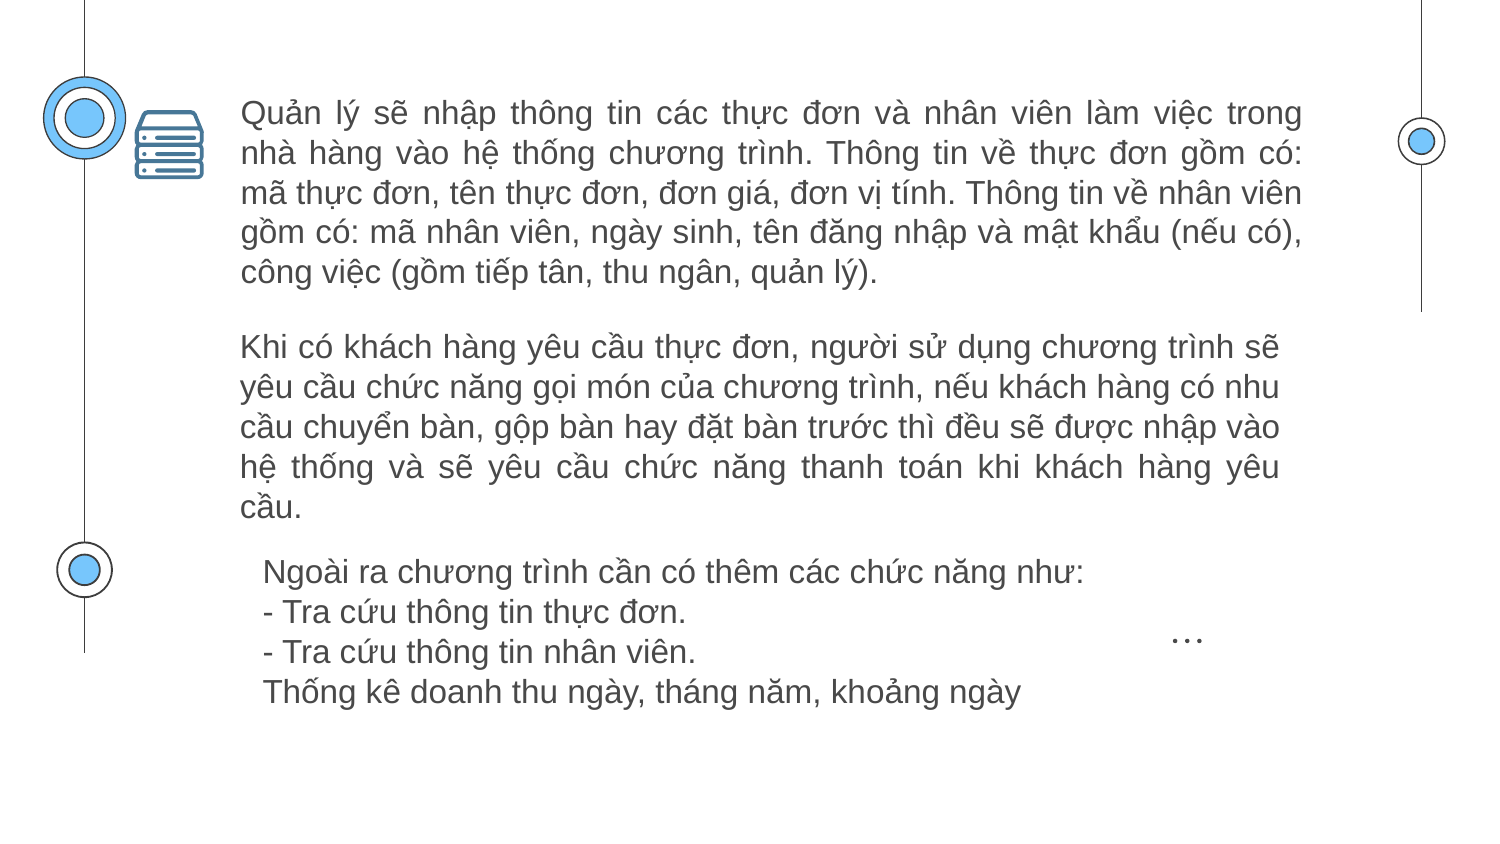

Quản lý sẽ nhập thông tin các thực đơn và nhân viên làm việc trong nhà hàng vào hệ thống chương trình. Thông tin về thực đơn gồm có: mã thực đơn, tên thực đơn, đơn giá, đơn vị tính. Thông tin về nhân viên gồm có: mã nhân viên, ngày sinh, tên đăng nhập và mật khẩu (nếu có), công việc (gồm tiếp tân, thu ngân, quản lý).

Khi có khách hàng yêu cầu thực đơn, người sử dụng chương trình sẽ yêu cầu chức năng gọi món của chương trình, nếu khách hàng có nhu cầu chuyển bàn, gộp bàn hay đặt bàn trước thì đều sẽ được nhập vào hệ thống và sẽ yêu cầu chức năng thanh toán khi khách hàng yêu cầu.

Ngoài ra chương trình cần có thêm các chức năng như:
- Tra cứu thông tin thực đơn.
- Tra cứu thông tin nhân viên.
Thống kê doanh thu ngày, tháng năm, khoảng ngày